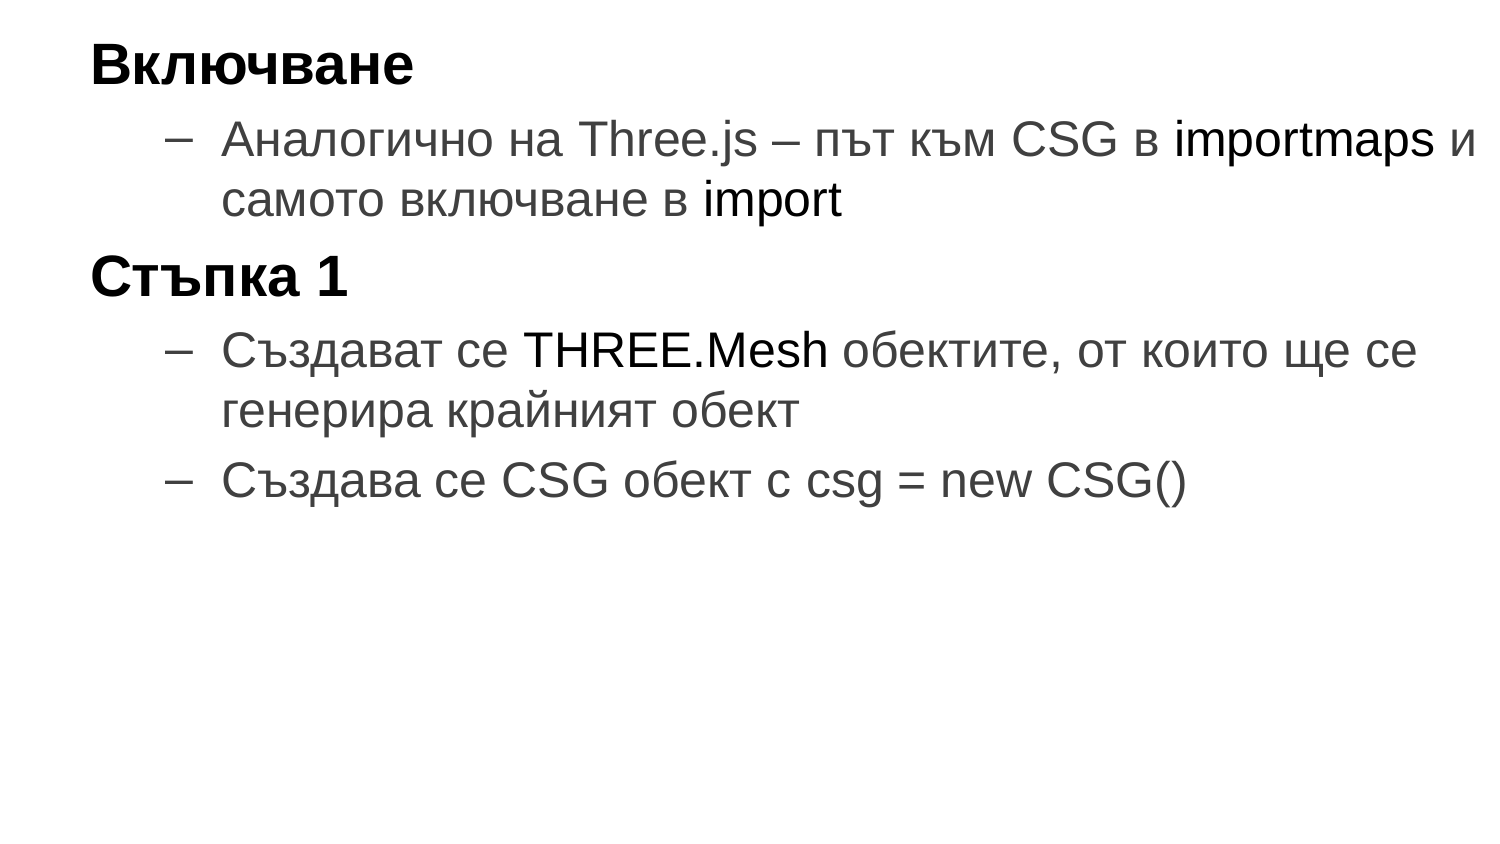

Включване
Аналогично на Three.js – път към CSG в importmaps и самото включване в import
Стъпка 1
Създават се THREE.Mesh обектите, от които ще се генерира крайният обект
Създава се CSG обект с csg = new CSG()